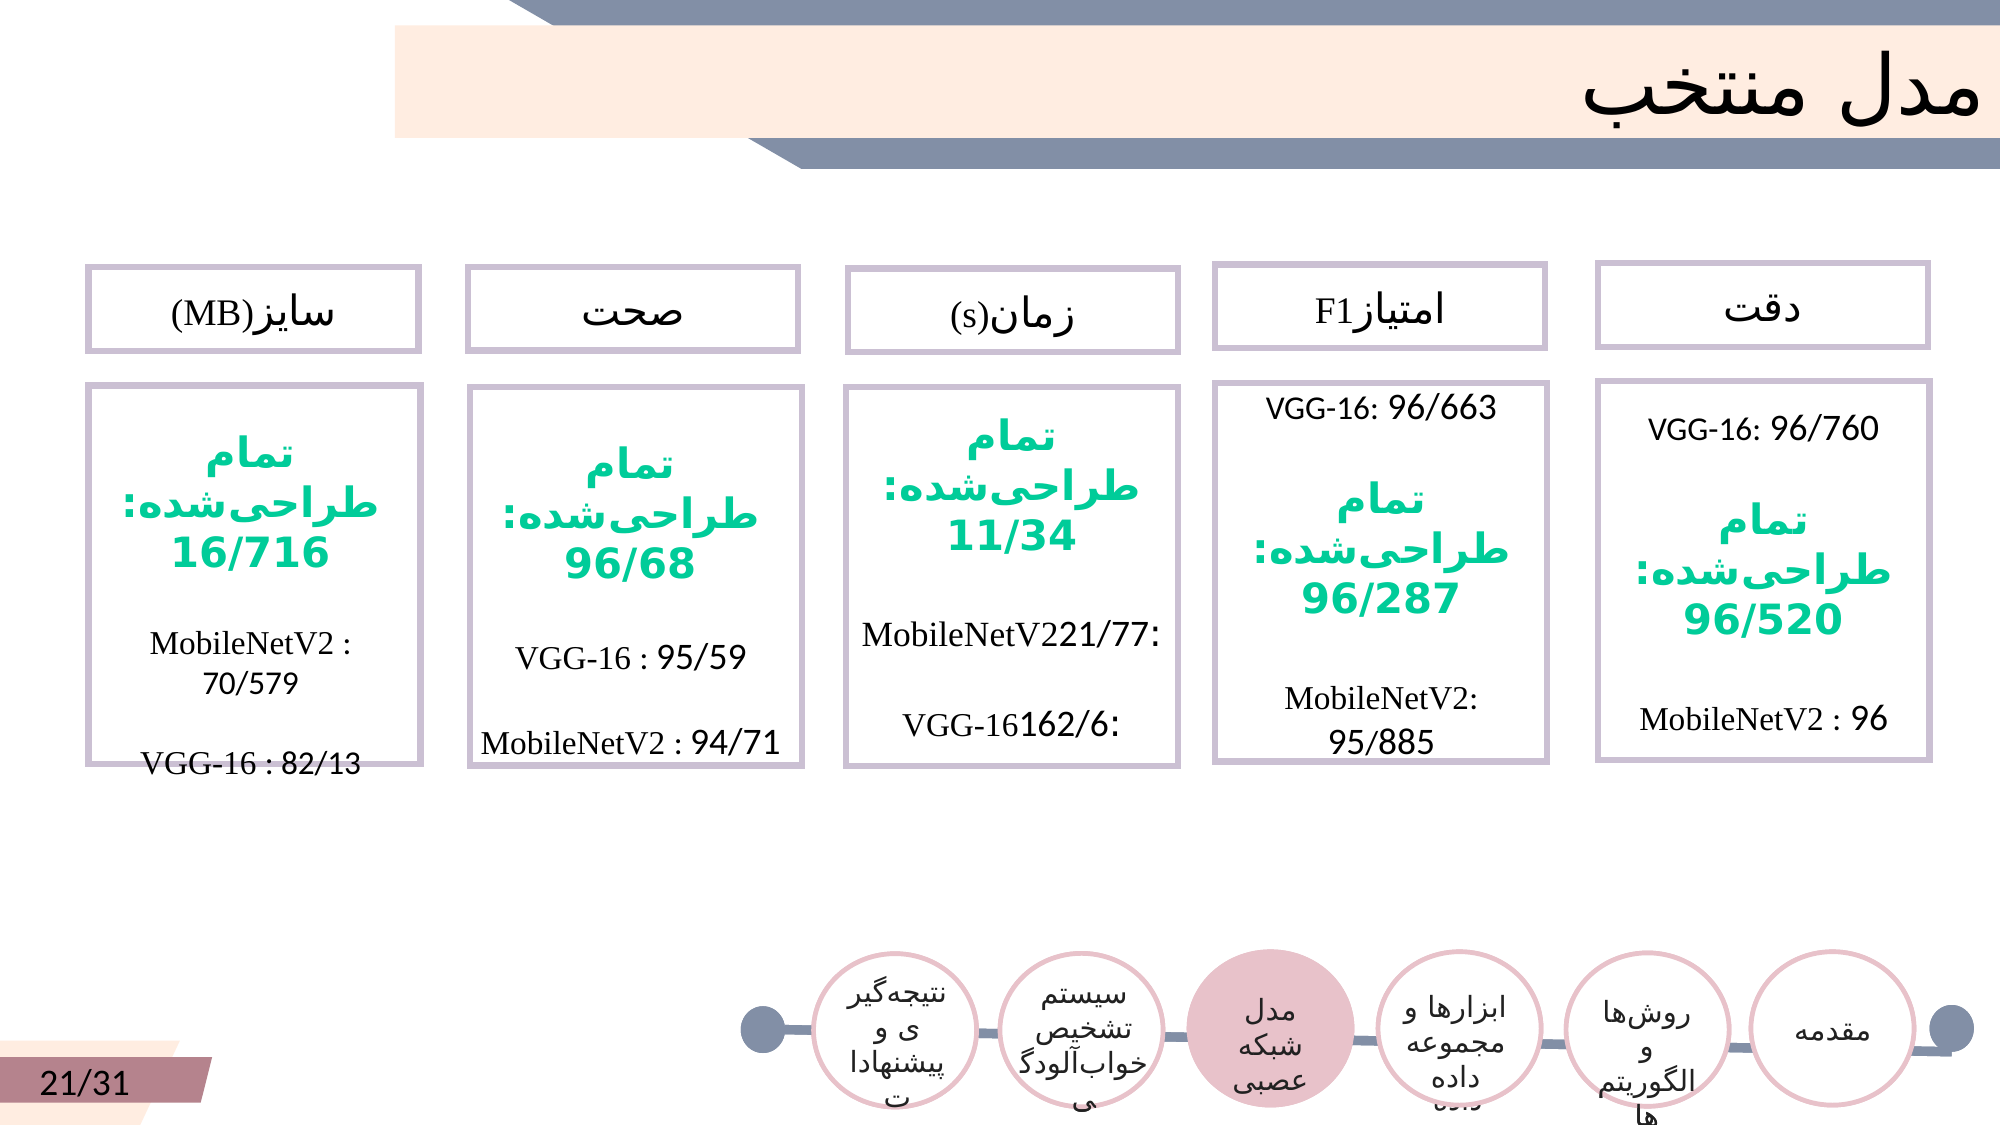

مدل منتخب

دقت
امتیازF1
صحت
سایز(MB)
زمان(s)
VGG-16: 96/760

تمام طراحی‌شده: 96/520

MobileNetV2 : 96
VGG-16: 96/663

تمام طراحی‌شده: 96/287

MobileNetV2: 95/885

تمام طراحی‌شده: 11/34

:MobileNetV221/77

:VGG-16162/6
تمام طراحی‌شده: 16/716

MobileNetV2 : 70/579

VGG-16 : 82/13

تمام طراحی‌شده: 96/68

VGG-16 : 95/59

MobileNetV2 : 94/71

مقدمه
مقدمه

نتیجه‌گیری و پیشنهادات
نتیجه‌گیری و پیشنهادات
سیستم تشخیص خواب‌آلودگی
سیستم تشخیص خواب‌آلودگی
ابزارها و مجموعه داده
ابزارها و مجموعه داده
مدل شبکه عصبی
مدل شبکه عصبی
روش‌ها و الگوریتم‌ها
روش‌ها و الگوریتم‌ها

21/31